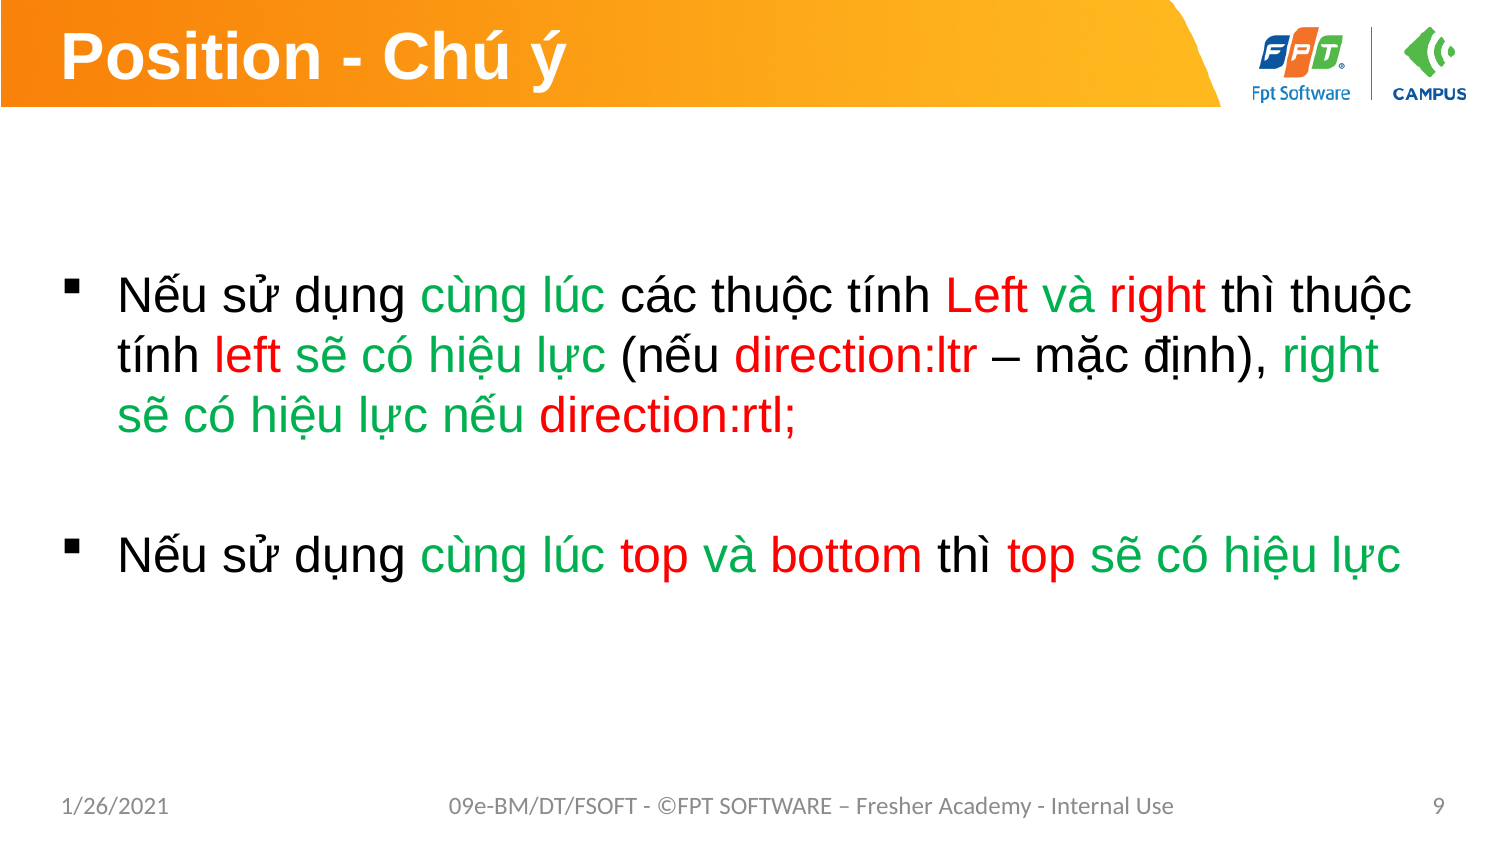

# Position - Chú ý
Nếu sử dụng cùng lúc các thuộc tính Left và right thì thuộc tính left sẽ có hiệu lực (nếu direction:ltr – mặc định), right sẽ có hiệu lực nếu direction:rtl;

Nếu sử dụng cùng lúc top và bottom thì top sẽ có hiệu lực
1/26/2021
09e-BM/DT/FSOFT - ©FPT SOFTWARE – Fresher Academy - Internal Use
9